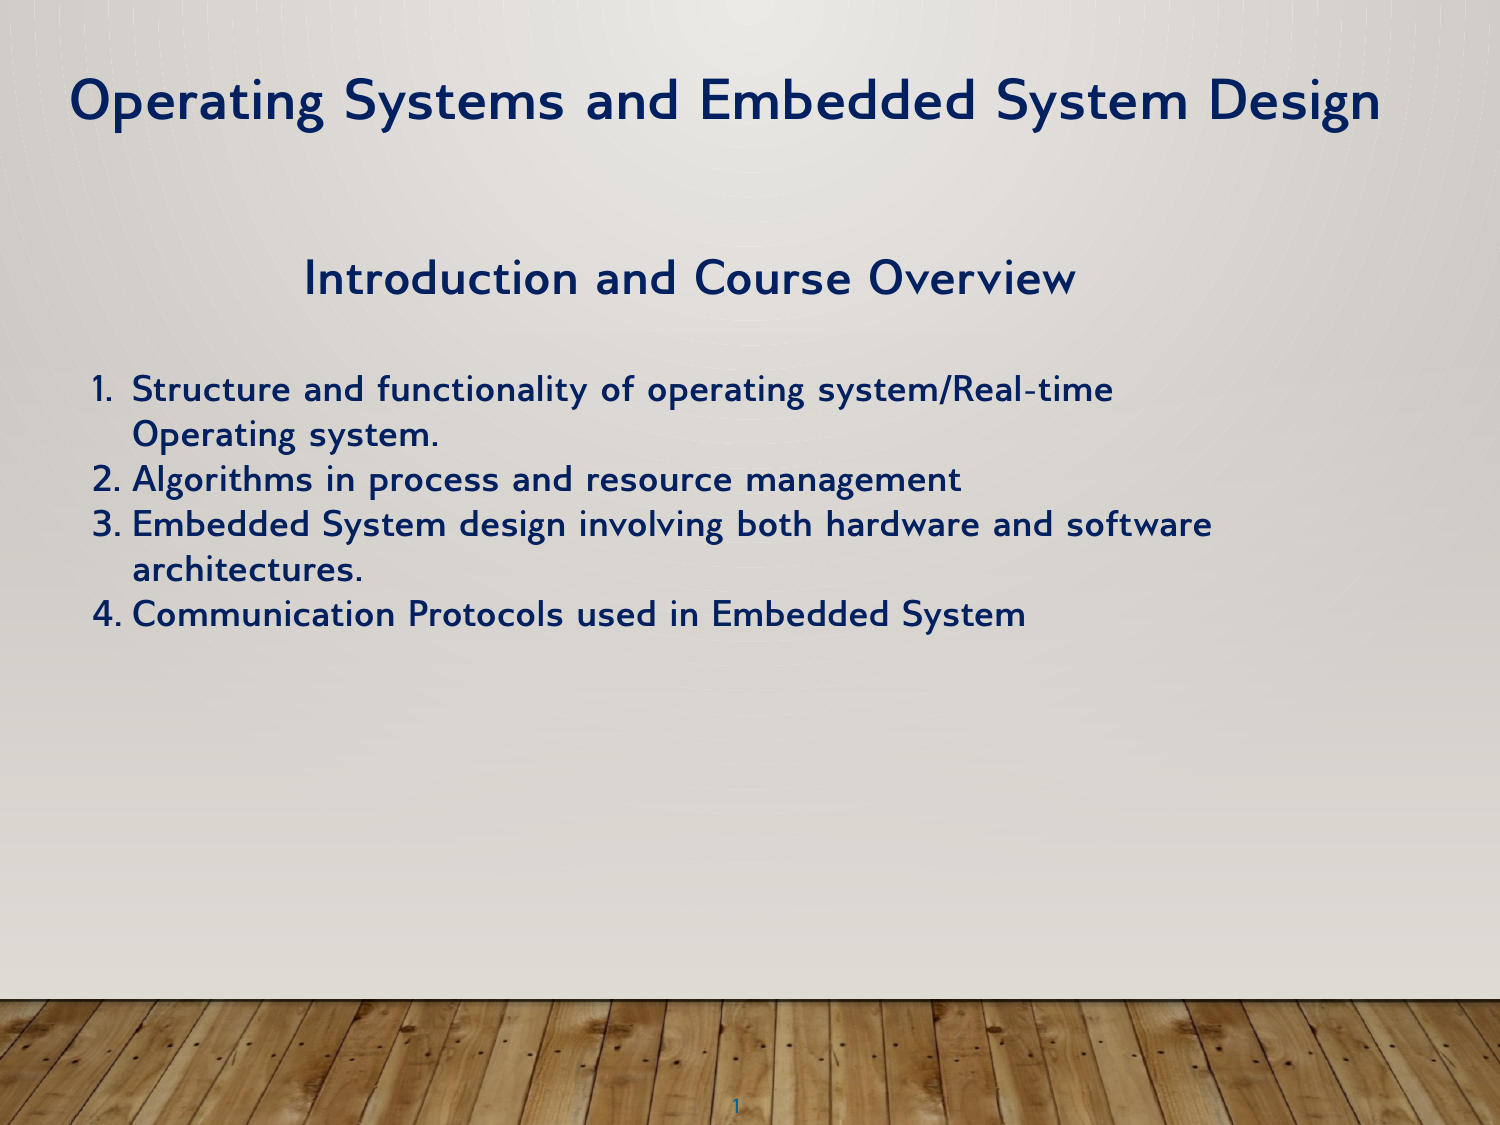

Operating Systems and Embedded System Design
Introduction and Course Overview

Structure and functionality of operating system/Real-time Operating system.
Algorithms in process and resource management
Embedded System design involving both hardware and software architectures.
Communication Protocols used in Embedded System
1